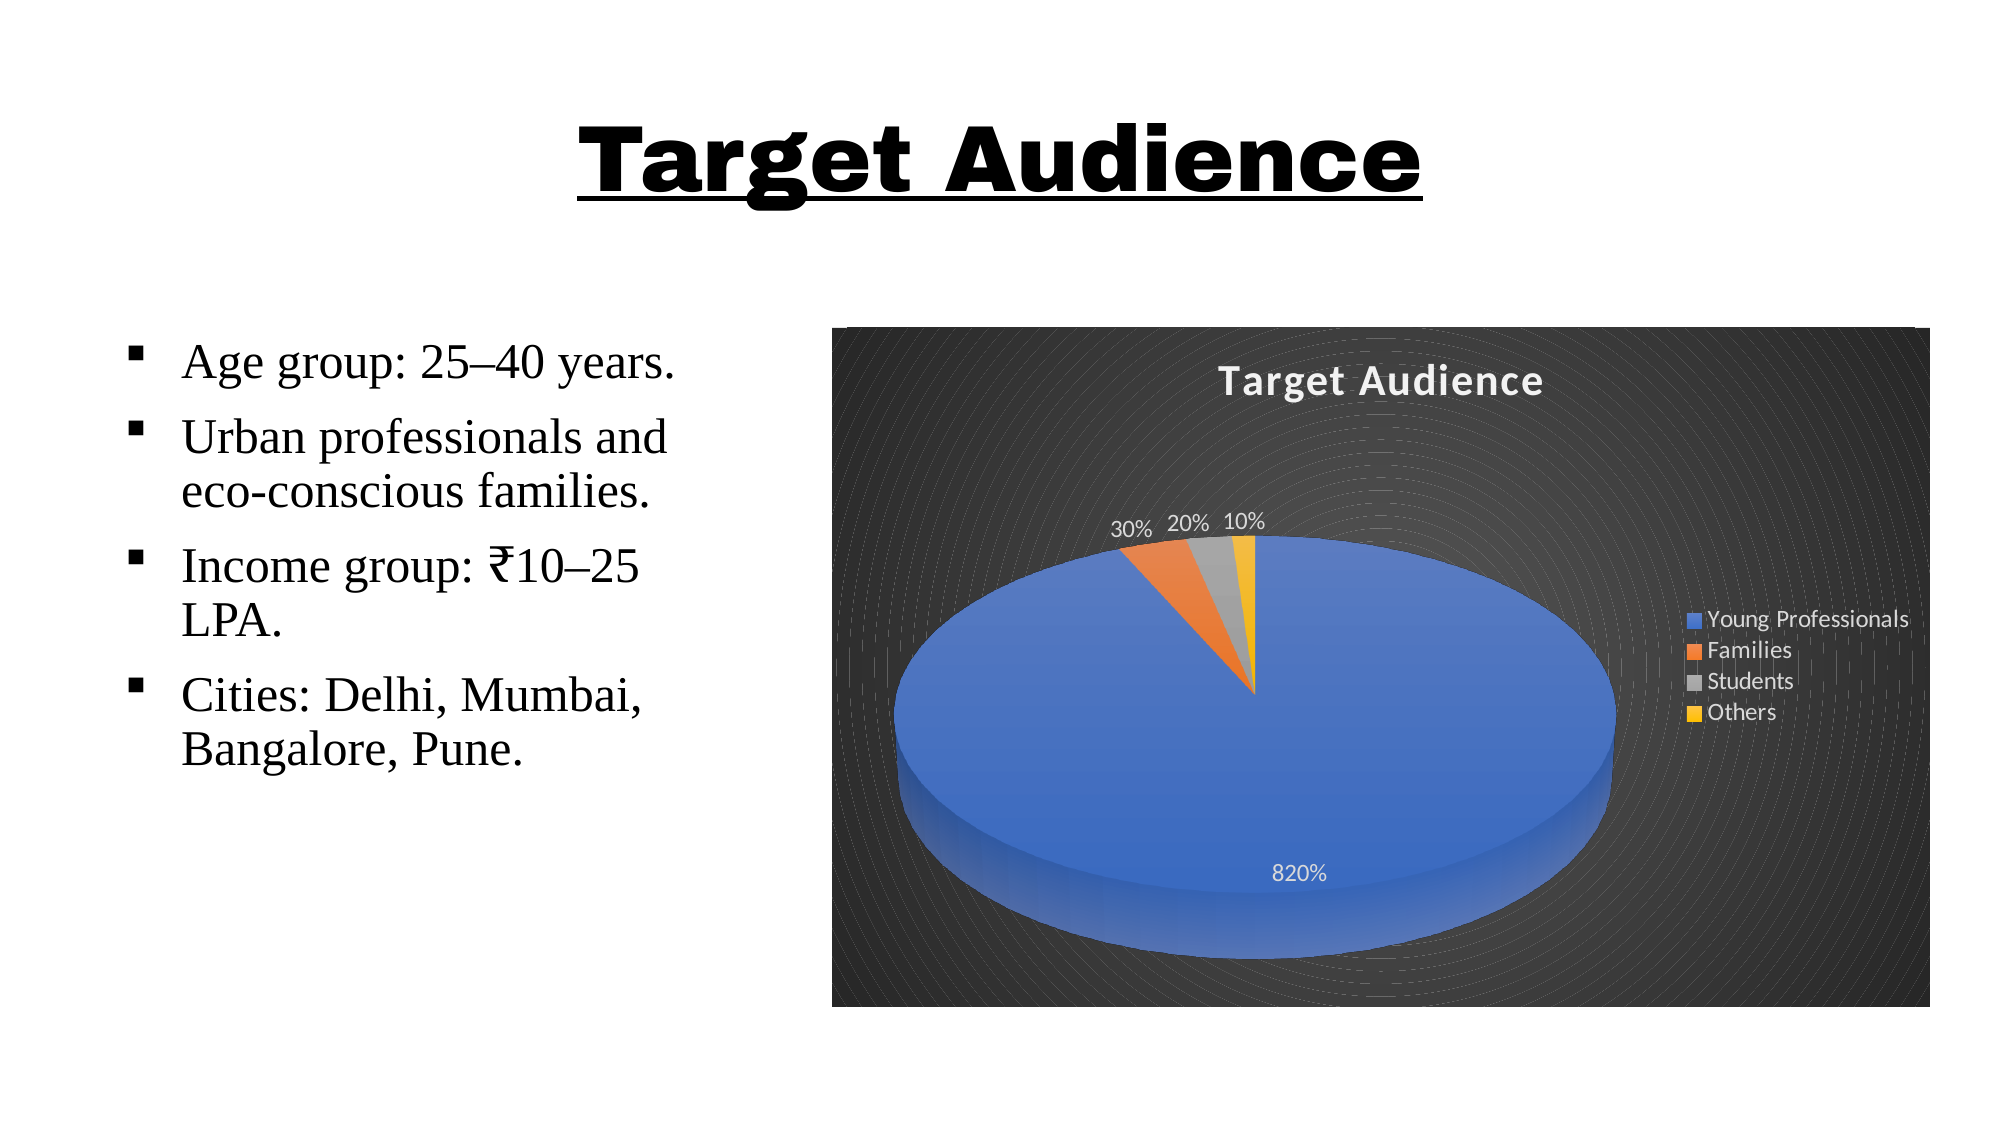

# Target Audience
Age group: 25–40 years.
Urban professionals and eco-conscious families.
Income group: ₹10–25 LPA.
Cities: Delhi, Mumbai, Bangalore, Pune.

[unsupported chart]